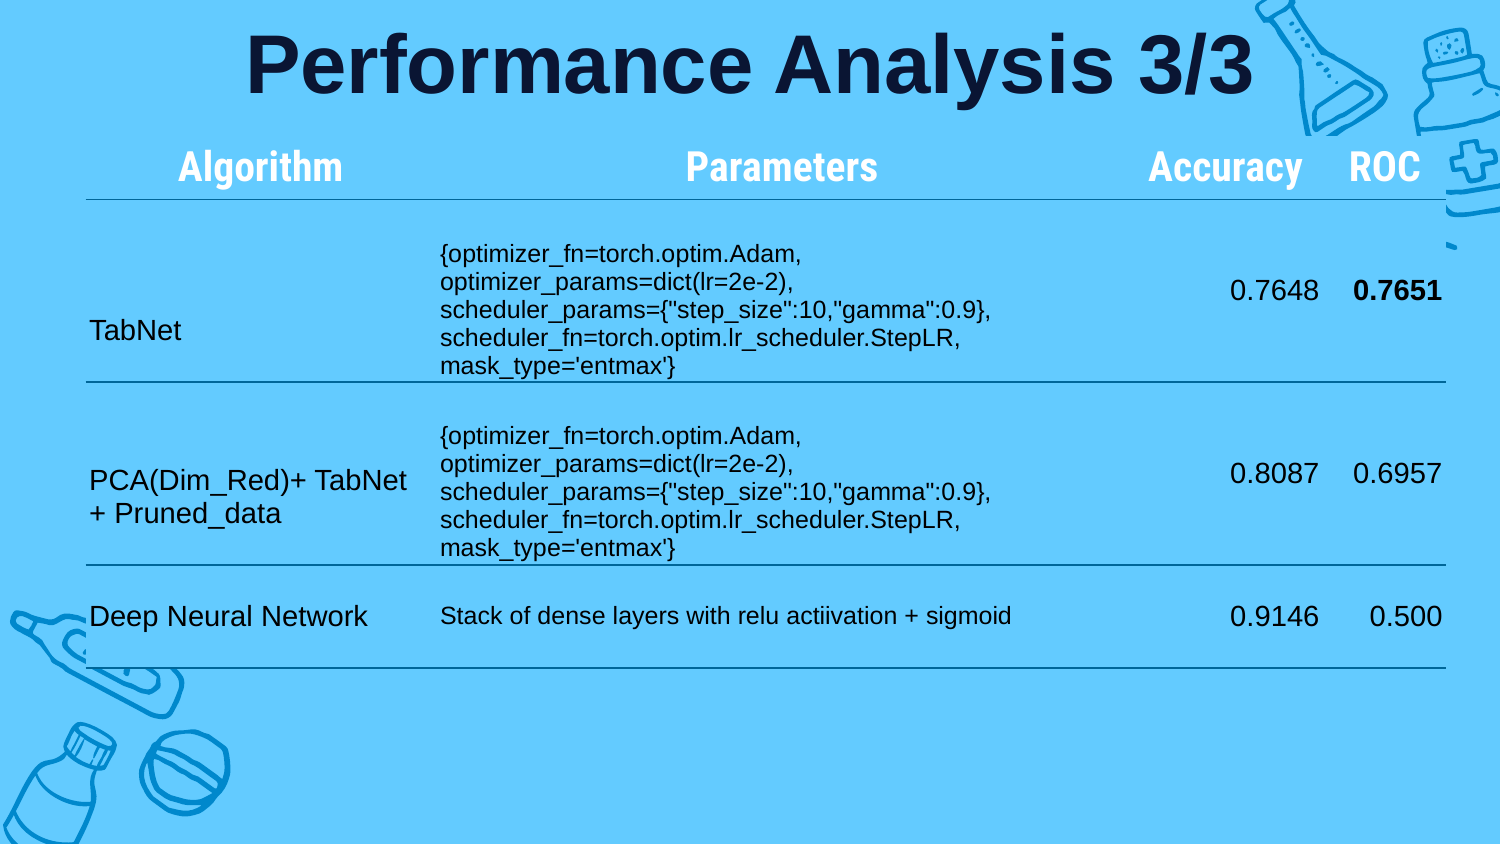

# Performance Analysis 3/3
| Algorithm | Parameters | Accuracy | ROC |
| --- | --- | --- | --- |
| TabNet | {optimizer\_fn=torch.optim.Adam, optimizer\_params=dict(lr=2e-2), scheduler\_params={"step\_size":10,"gamma":0.9}, scheduler\_fn=torch.optim.lr\_scheduler.StepLR, mask\_type='entmax'} | 0.7648 | 0.7651 |
| PCA(Dim\_Red)+ TabNet + Pruned\_data | {optimizer\_fn=torch.optim.Adam, optimizer\_params=dict(lr=2e-2), scheduler\_params={"step\_size":10,"gamma":0.9}, scheduler\_fn=torch.optim.lr\_scheduler.StepLR, mask\_type='entmax'} | 0.8087 | 0.6957 |
| Deep Neural Network | Stack of dense layers with relu actiivation + sigmoid | 0.9146 | 0.500 |